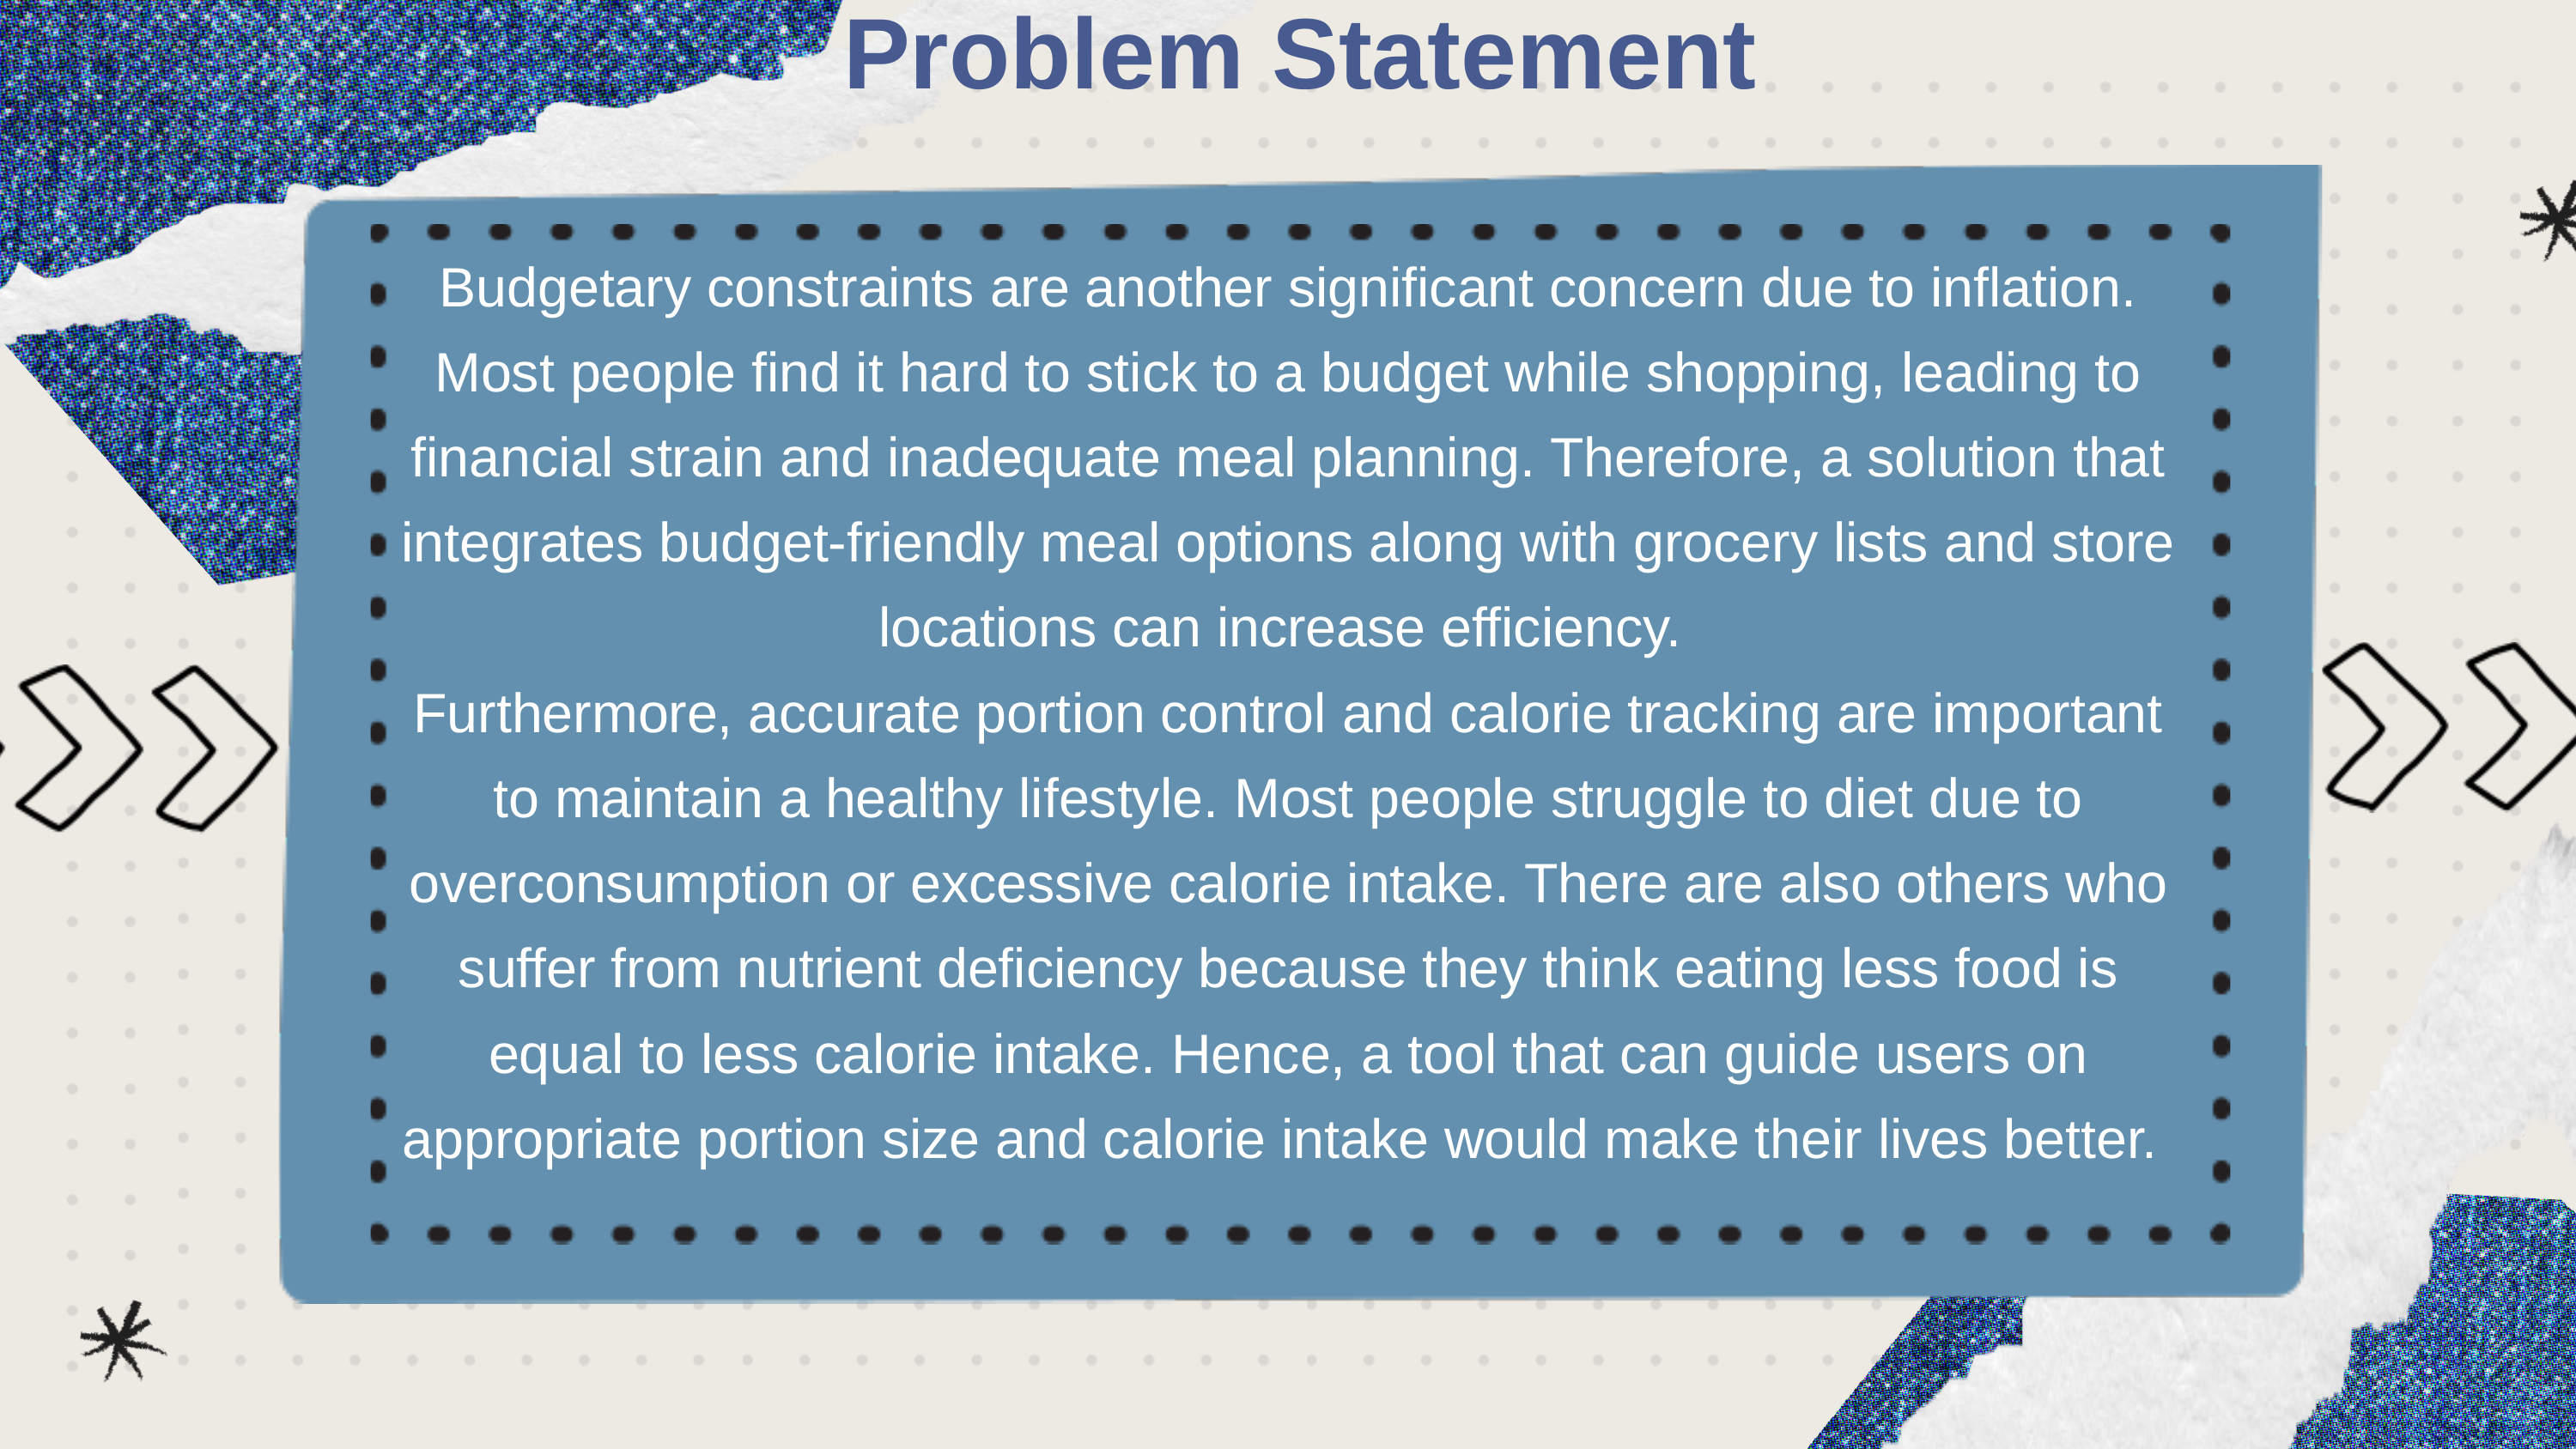

Problem Statement

Budgetary constraints are another significant concern due to inflation. Most people find it hard to stick to a budget while shopping, leading to financial strain and inadequate meal planning. Therefore, a solution that integrates budget-friendly meal options along with grocery lists and store locations can increase efficiency.
Furthermore, accurate portion control and calorie tracking are important to maintain a healthy lifestyle. Most people struggle to diet due to overconsumption or excessive calorie intake. There are also others who suffer from nutrient deficiency because they think eating less food is equal to less calorie intake. Hence, a tool that can guide users on appropriate portion size and calorie intake would make their lives better.